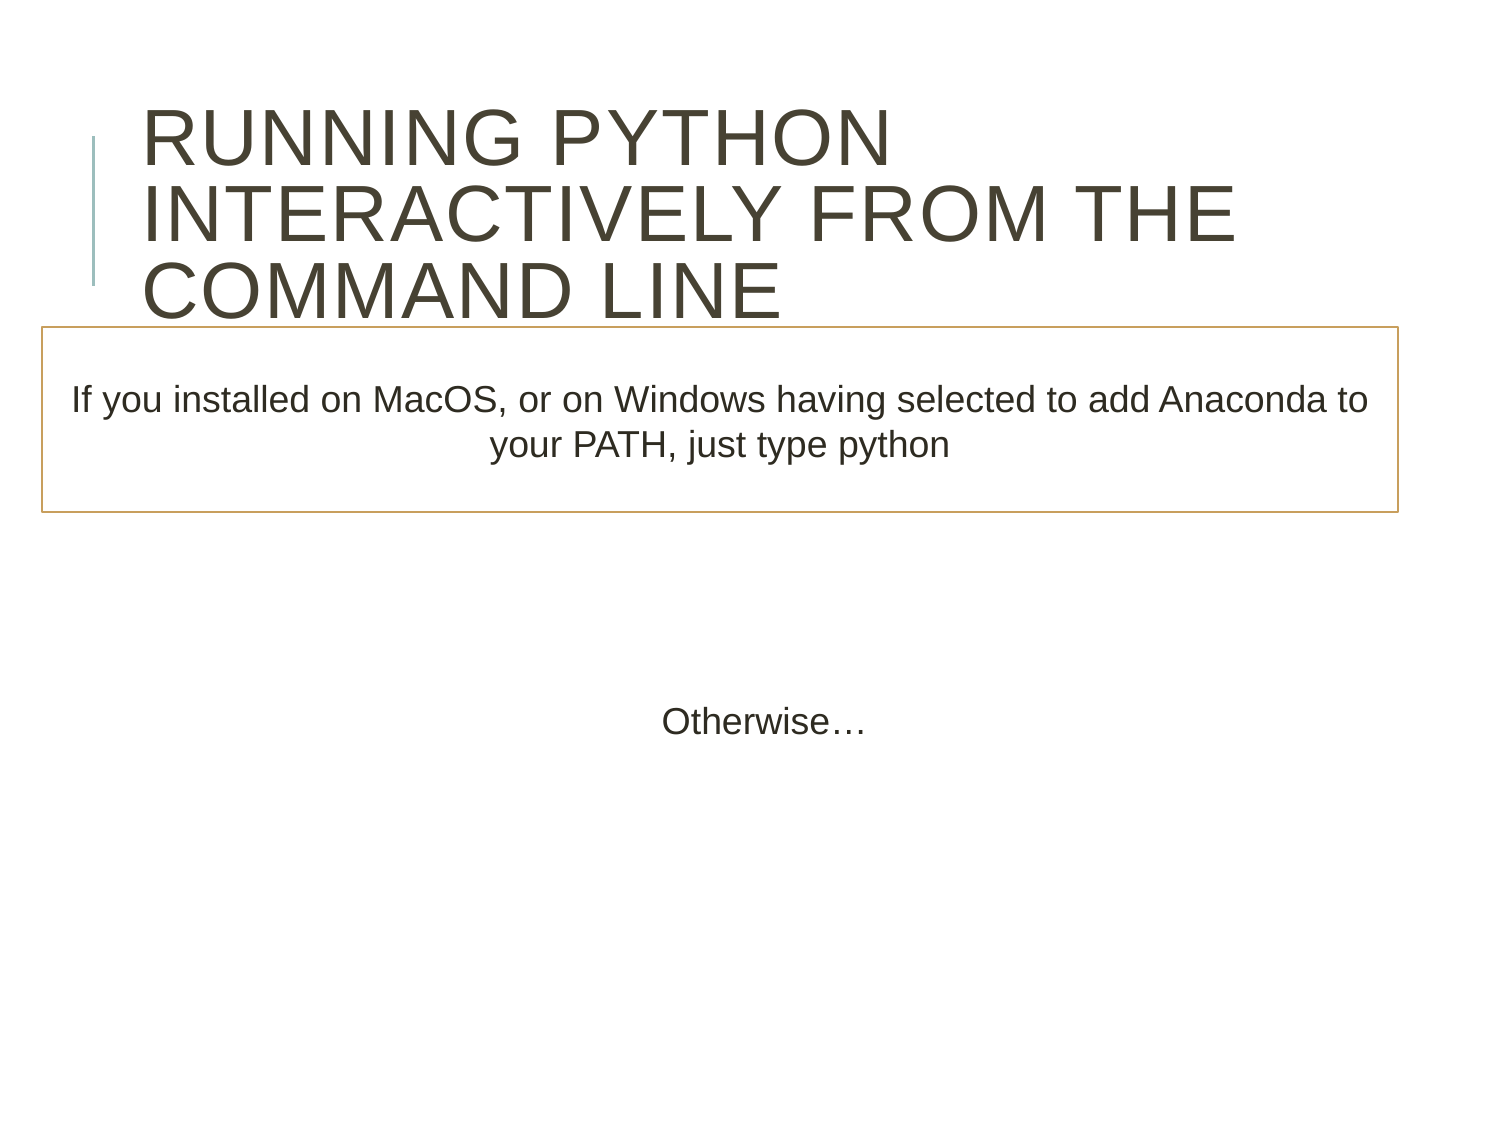

# Running Python interactively from the command line
If you installed on MacOS, or on Windows having selected to add Anaconda to your PATH, just type python
Otherwise…